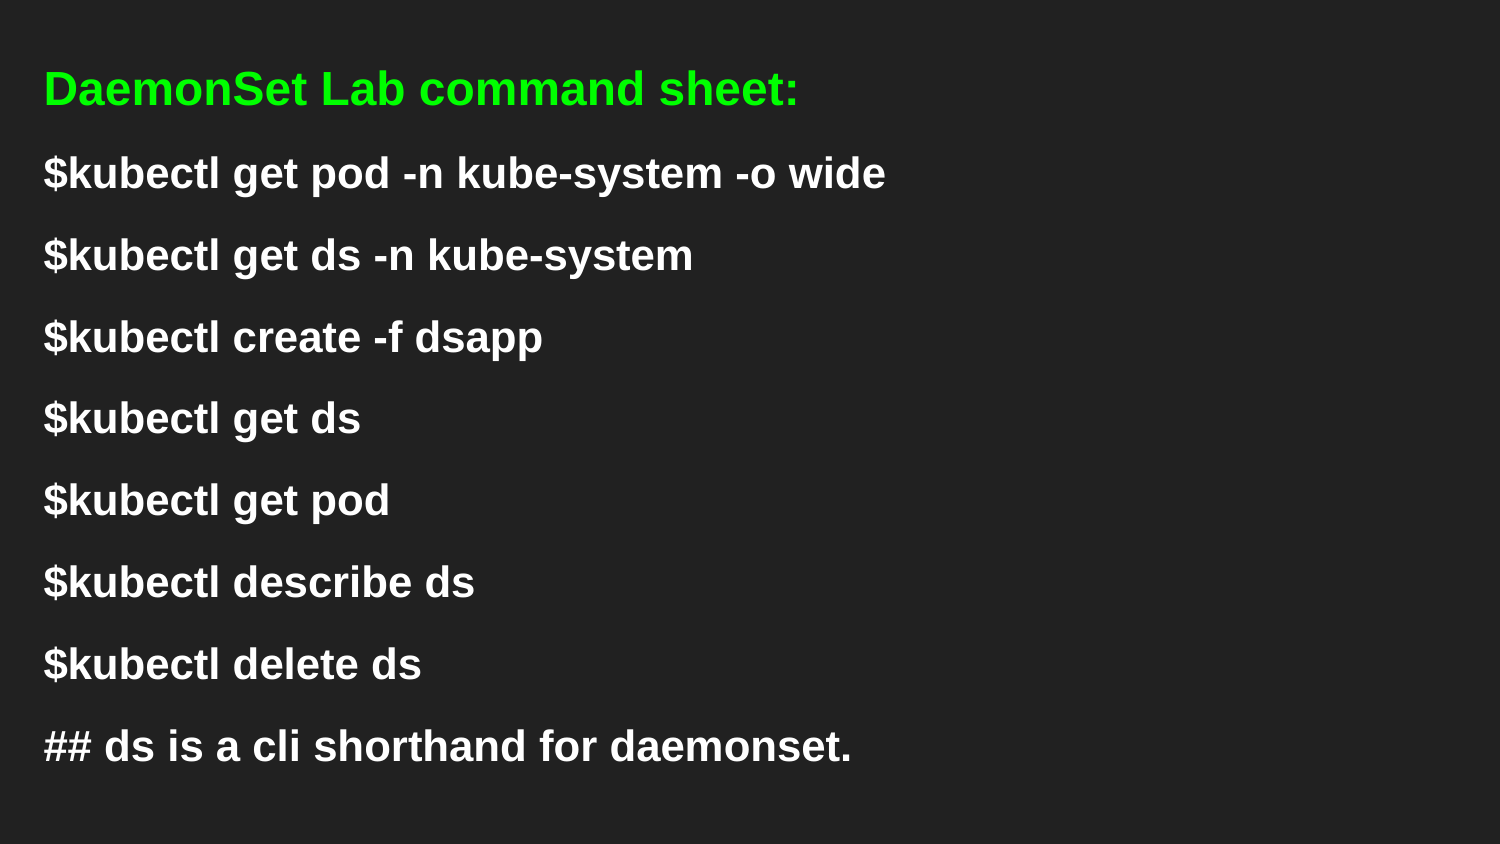

# DaemonSet Lab command sheet:
$kubectl get pod -n kube-system -o wide
$kubectl get ds -n kube-system
$kubectl create -f dsapp
$kubectl get ds
$kubectl get pod
$kubectl describe ds
$kubectl delete ds
## ds is a cli shorthand for daemonset.